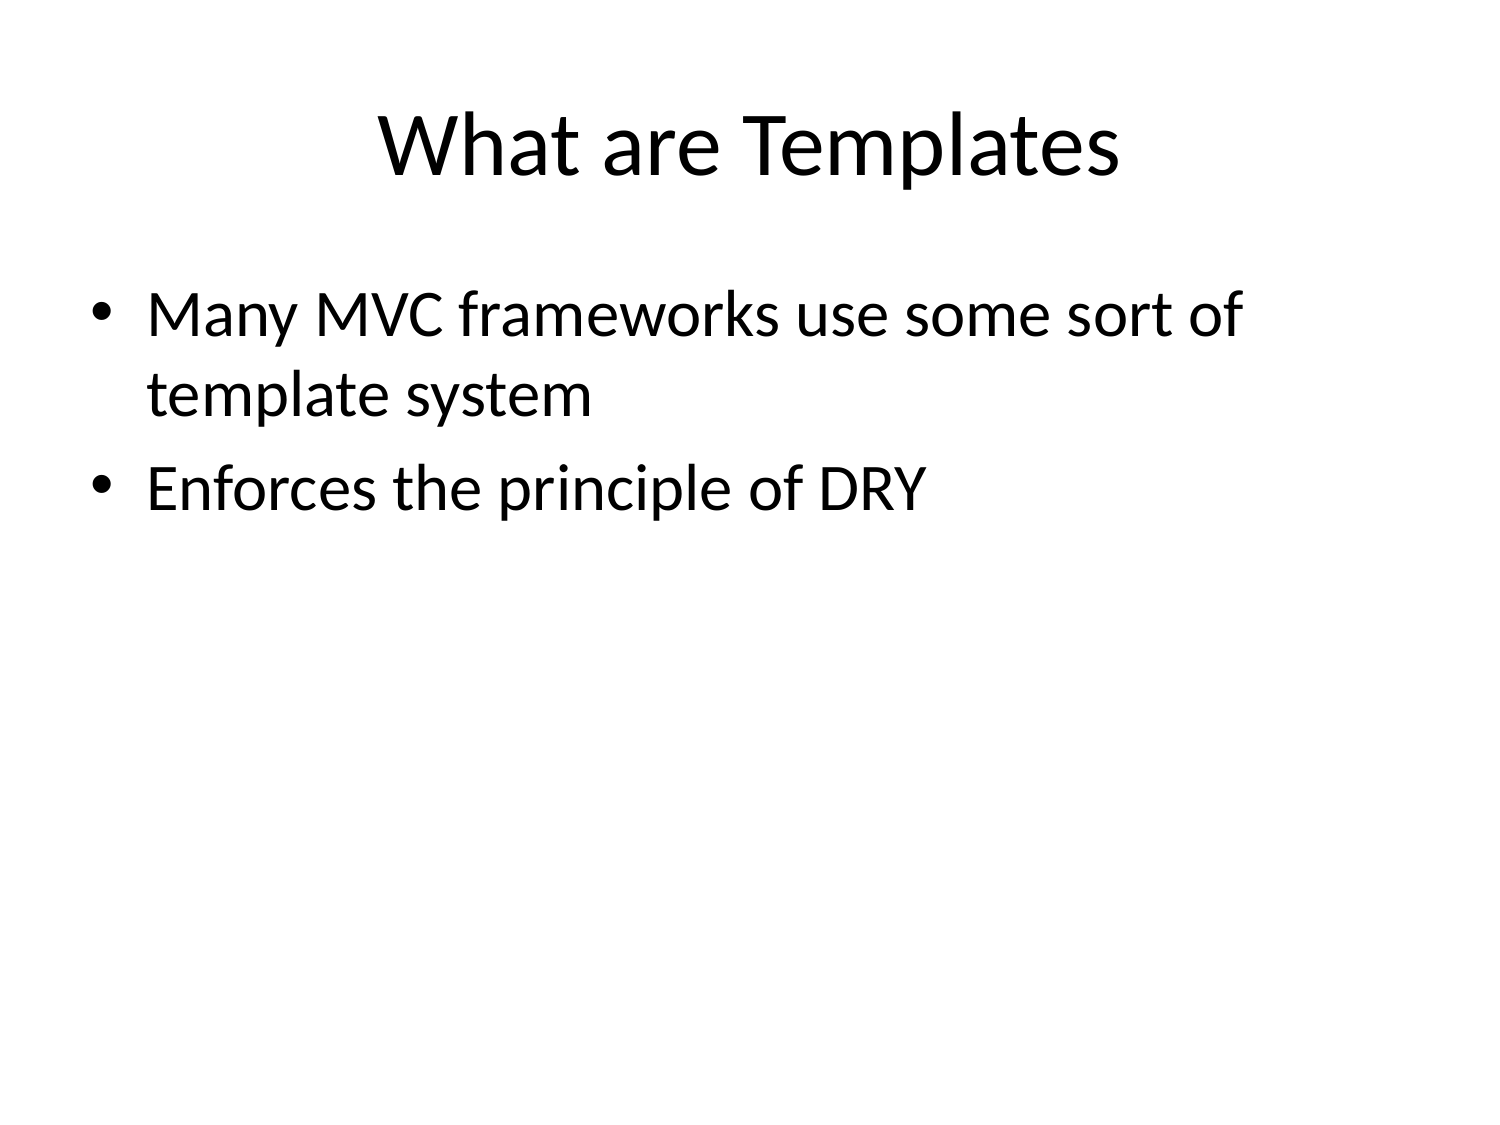

# What are Templates
Many MVC frameworks use some sort of template system
Enforces the principle of DRY